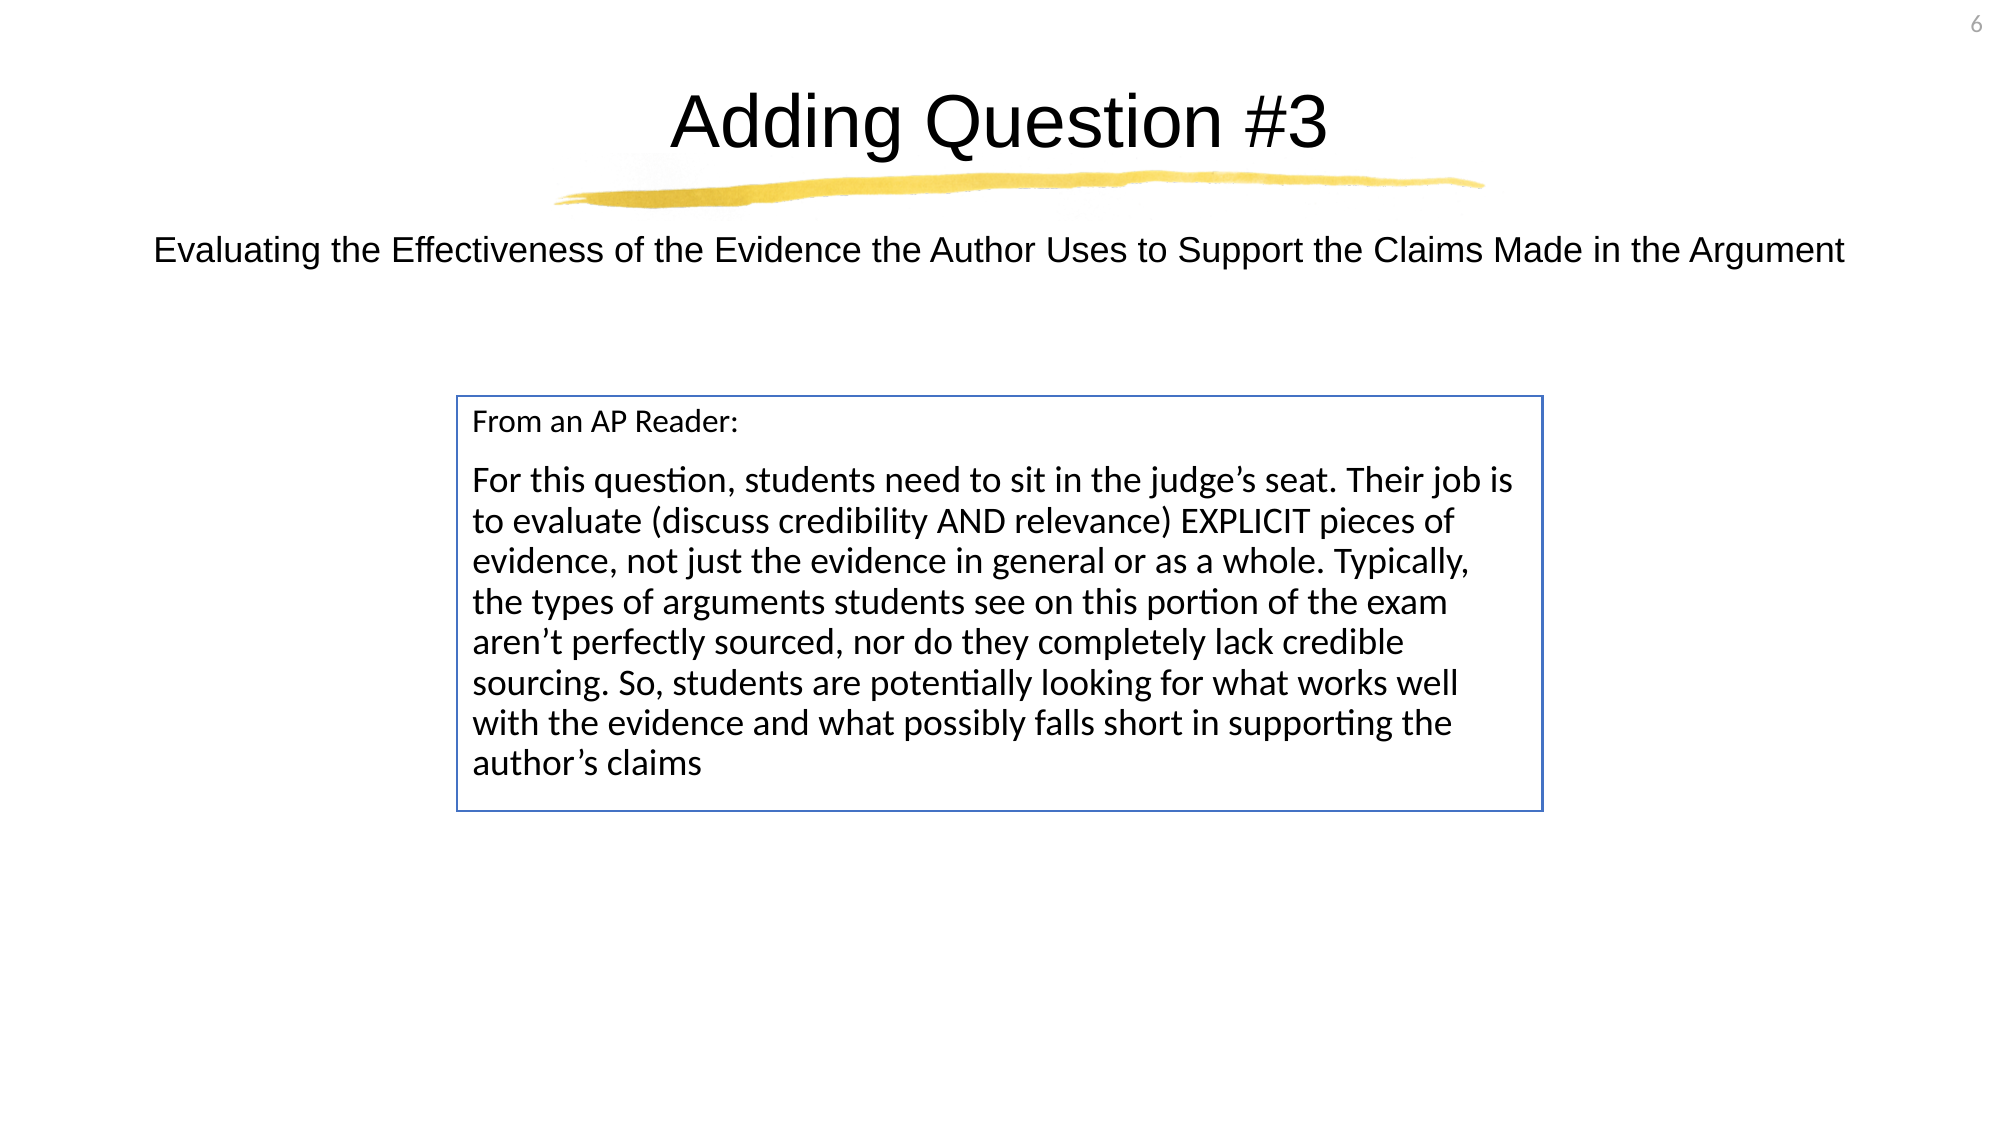

# Adding Question #3
Evaluating the Effectiveness of the Evidence the Author Uses to Support the Claims Made in the Argument
From an AP Reader:
For this question, students need to sit in the judge’s seat. Their job is to evaluate (discuss credibility AND relevance) EXPLICIT pieces of evidence, not just the evidence in general or as a whole. Typically, the types of arguments students see on this portion of the exam aren’t perfectly sourced, nor do they completely lack credible sourcing. So, students are potentially looking for what works well with the evidence and what possibly falls short in supporting the author’s claims